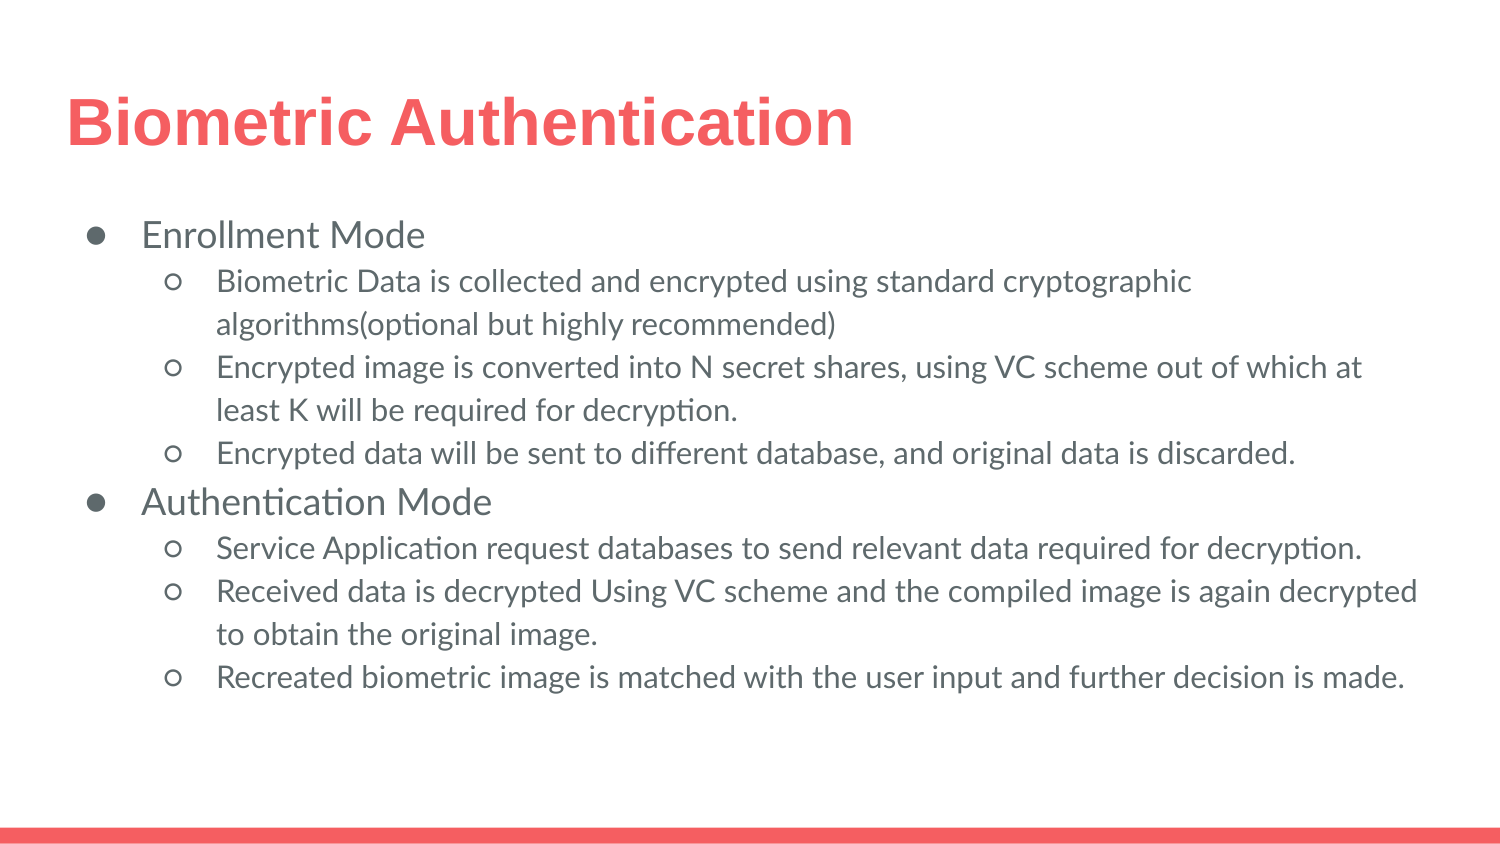

# Biometric Authentication
Enrollment Mode
Biometric Data is collected and encrypted using standard cryptographic algorithms(optional but highly recommended)
Encrypted image is converted into N secret shares, using VC scheme out of which at least K will be required for decryption.
Encrypted data will be sent to different database, and original data is discarded.
Authentication Mode
Service Application request databases to send relevant data required for decryption.
Received data is decrypted Using VC scheme and the compiled image is again decrypted to obtain the original image.
Recreated biometric image is matched with the user input and further decision is made.